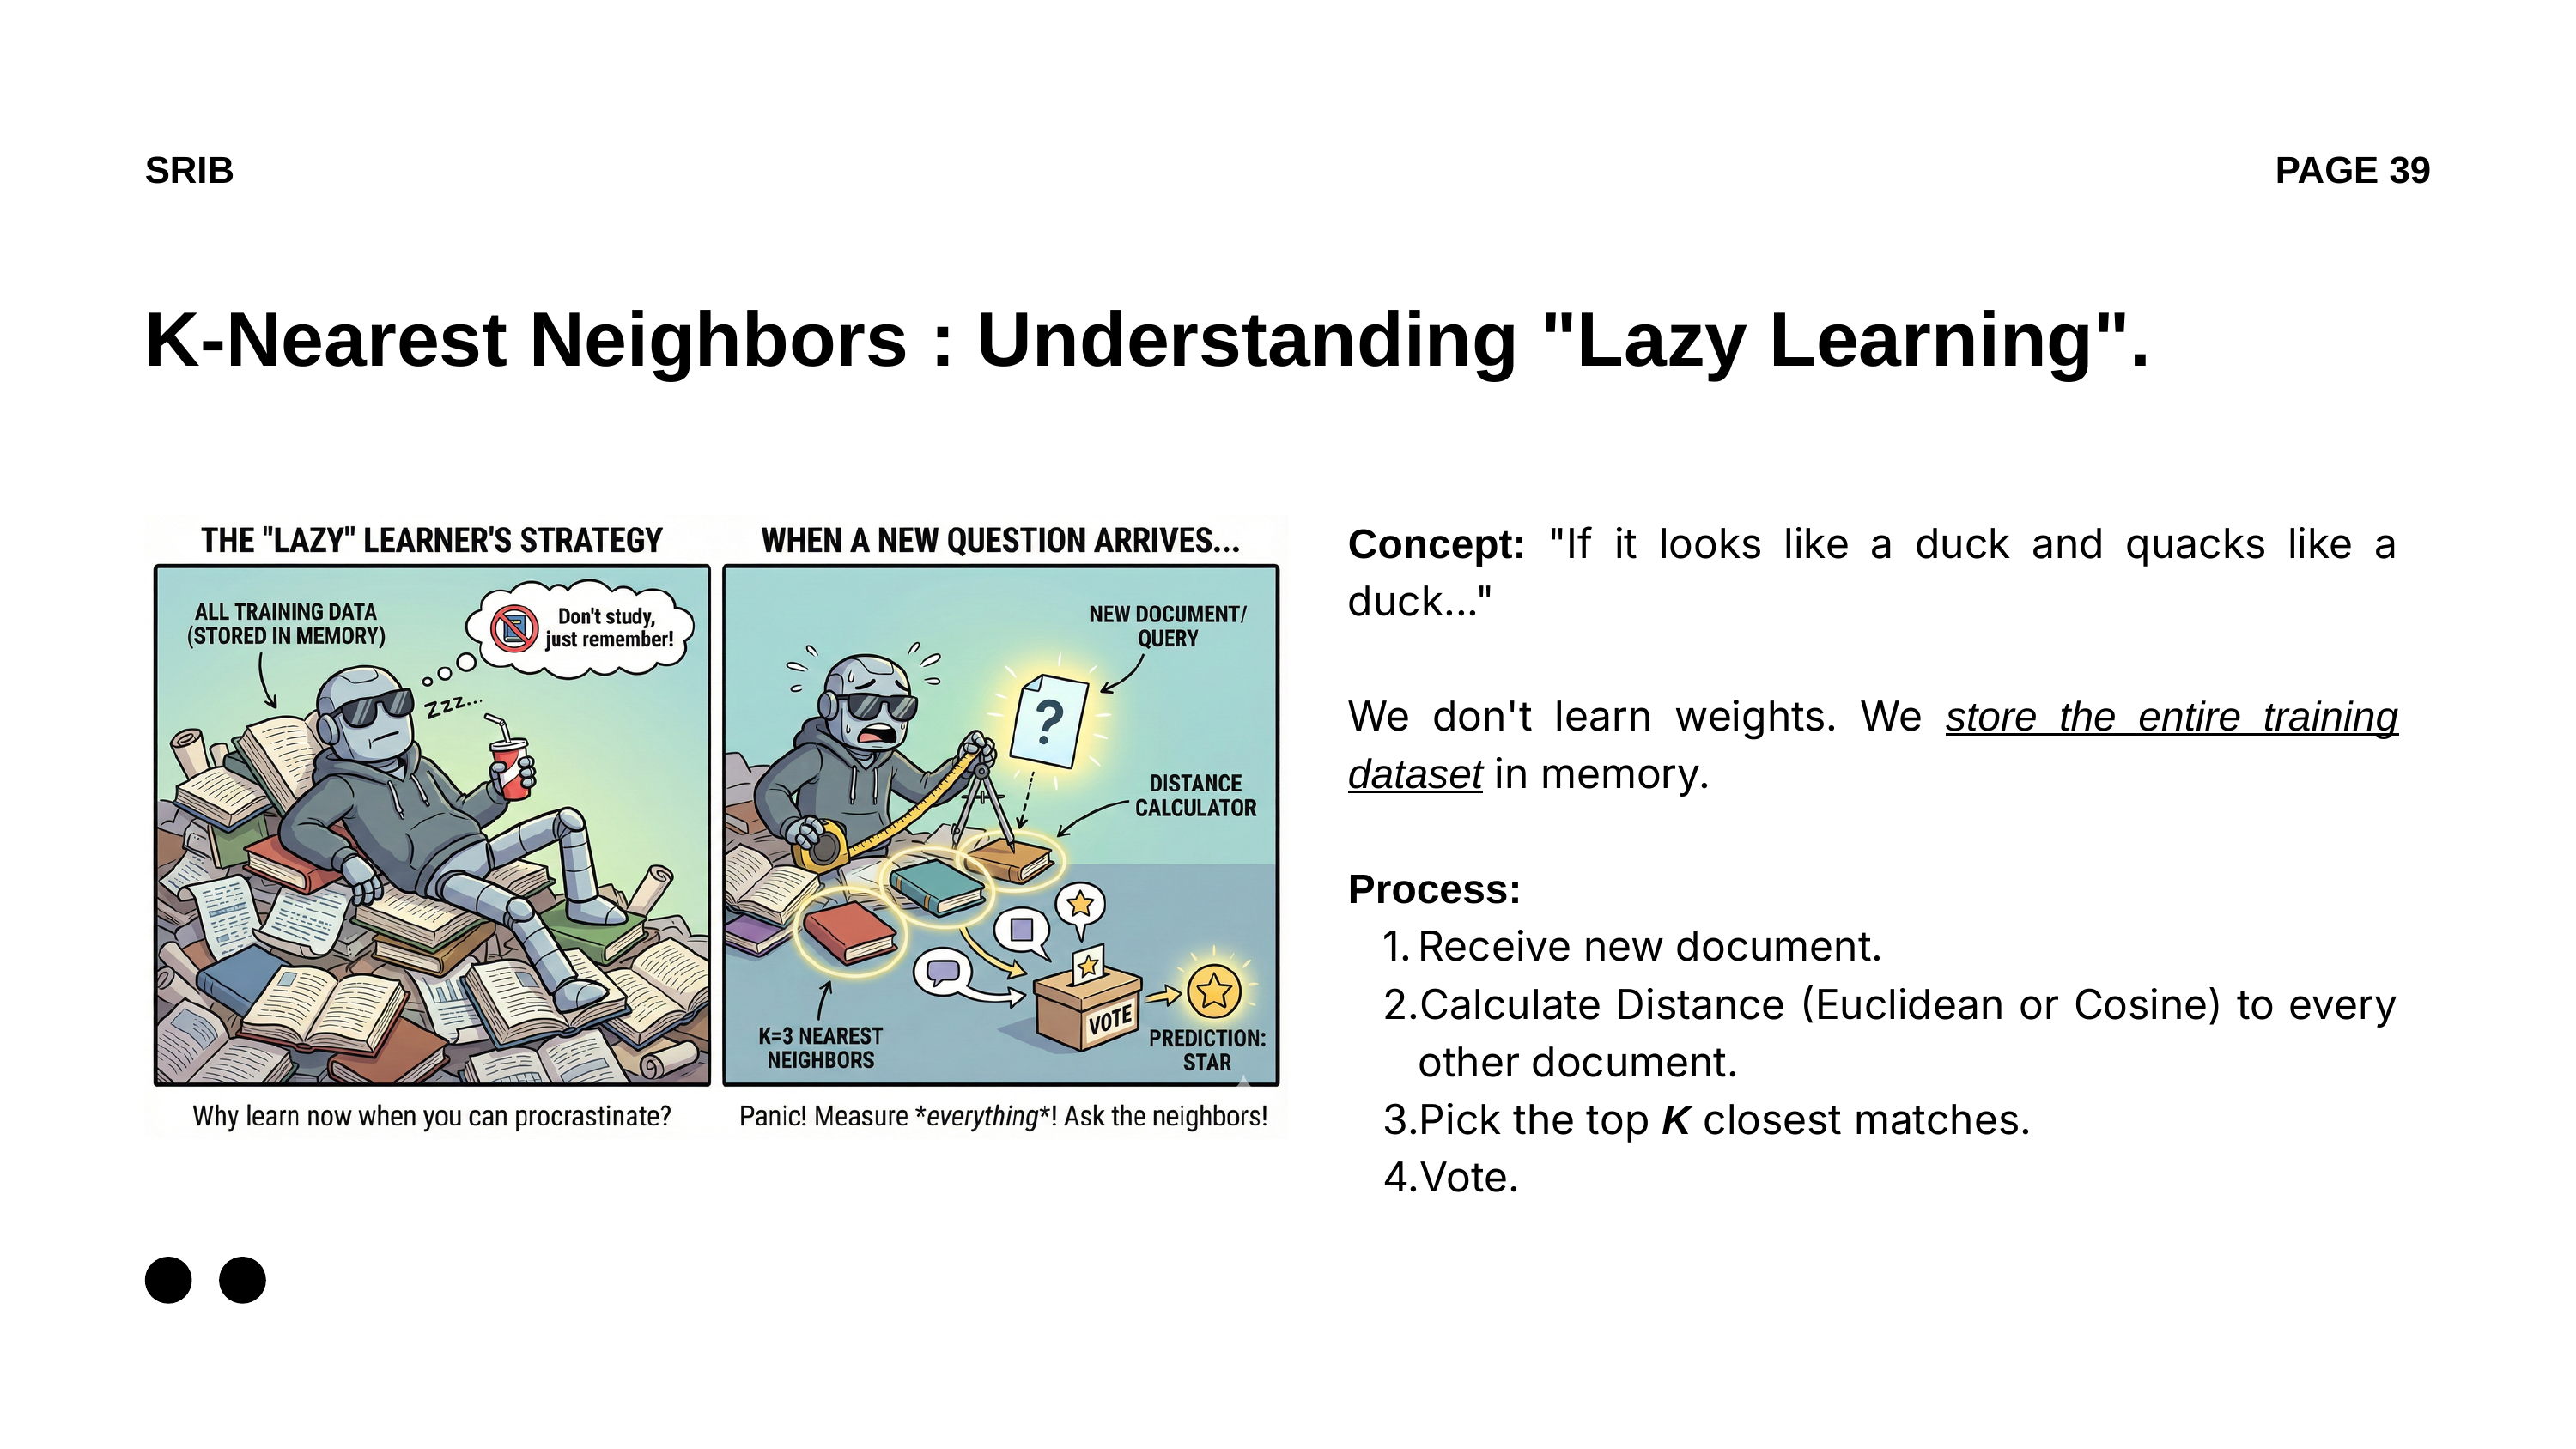

SRIB
PAGE 39
K-Nearest Neighbors : Understanding "Lazy Learning".
Concept: "If it looks like a duck and quacks like a duck..."

We don't learn weights. We store the entire training dataset in memory.

Process:
Receive new document.
Calculate Distance (Euclidean or Cosine) to every other document.
Pick the top K closest matches.
Vote.